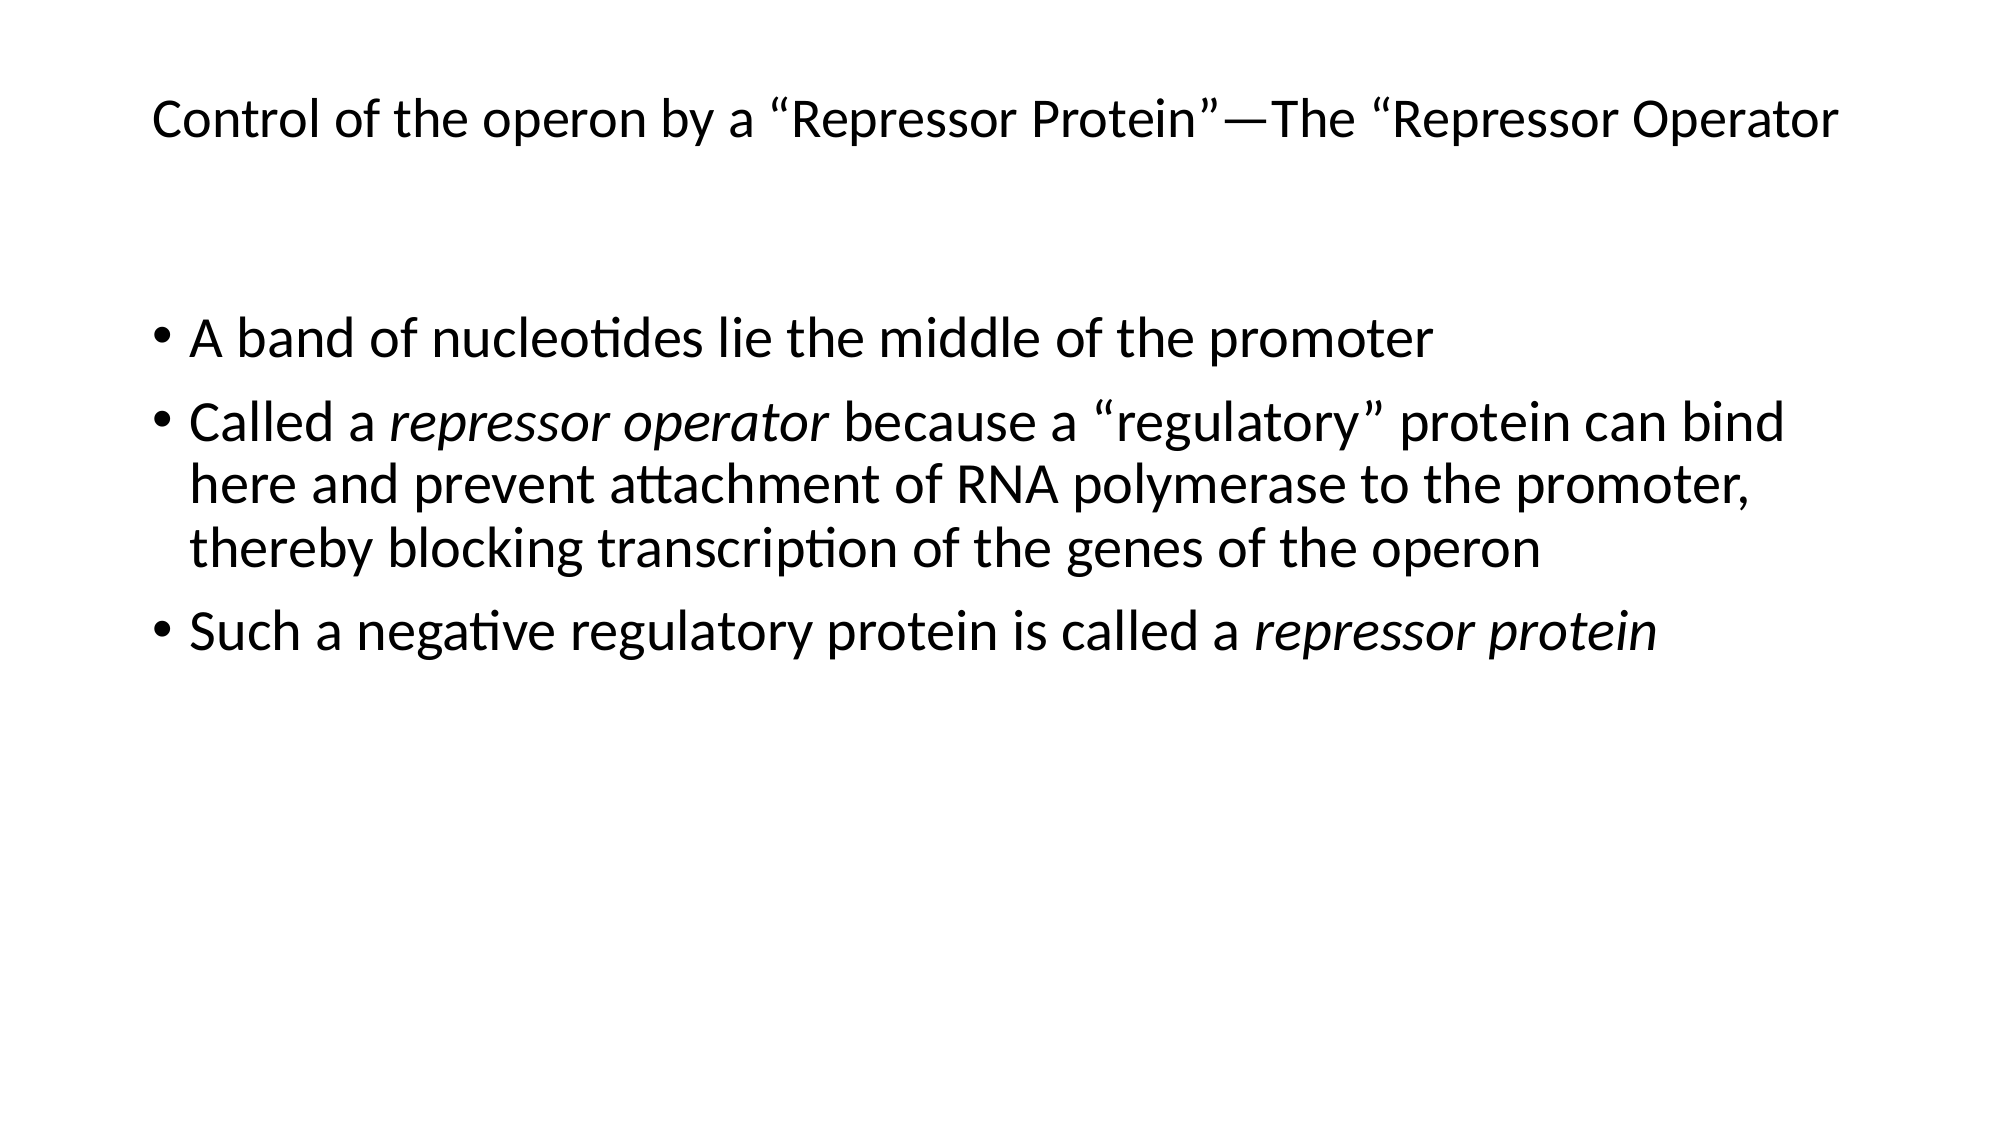

# Control of the operon by a “Repressor Protein”—The “Repressor Operator
A band of nucleotides lie the middle of the promoter
Called a repressor operator because a “regulatory” protein can bind here and prevent attachment of RNA polymerase to the promoter, thereby blocking transcription of the genes of the operon
Such a negative regulatory protein is called a repressor protein